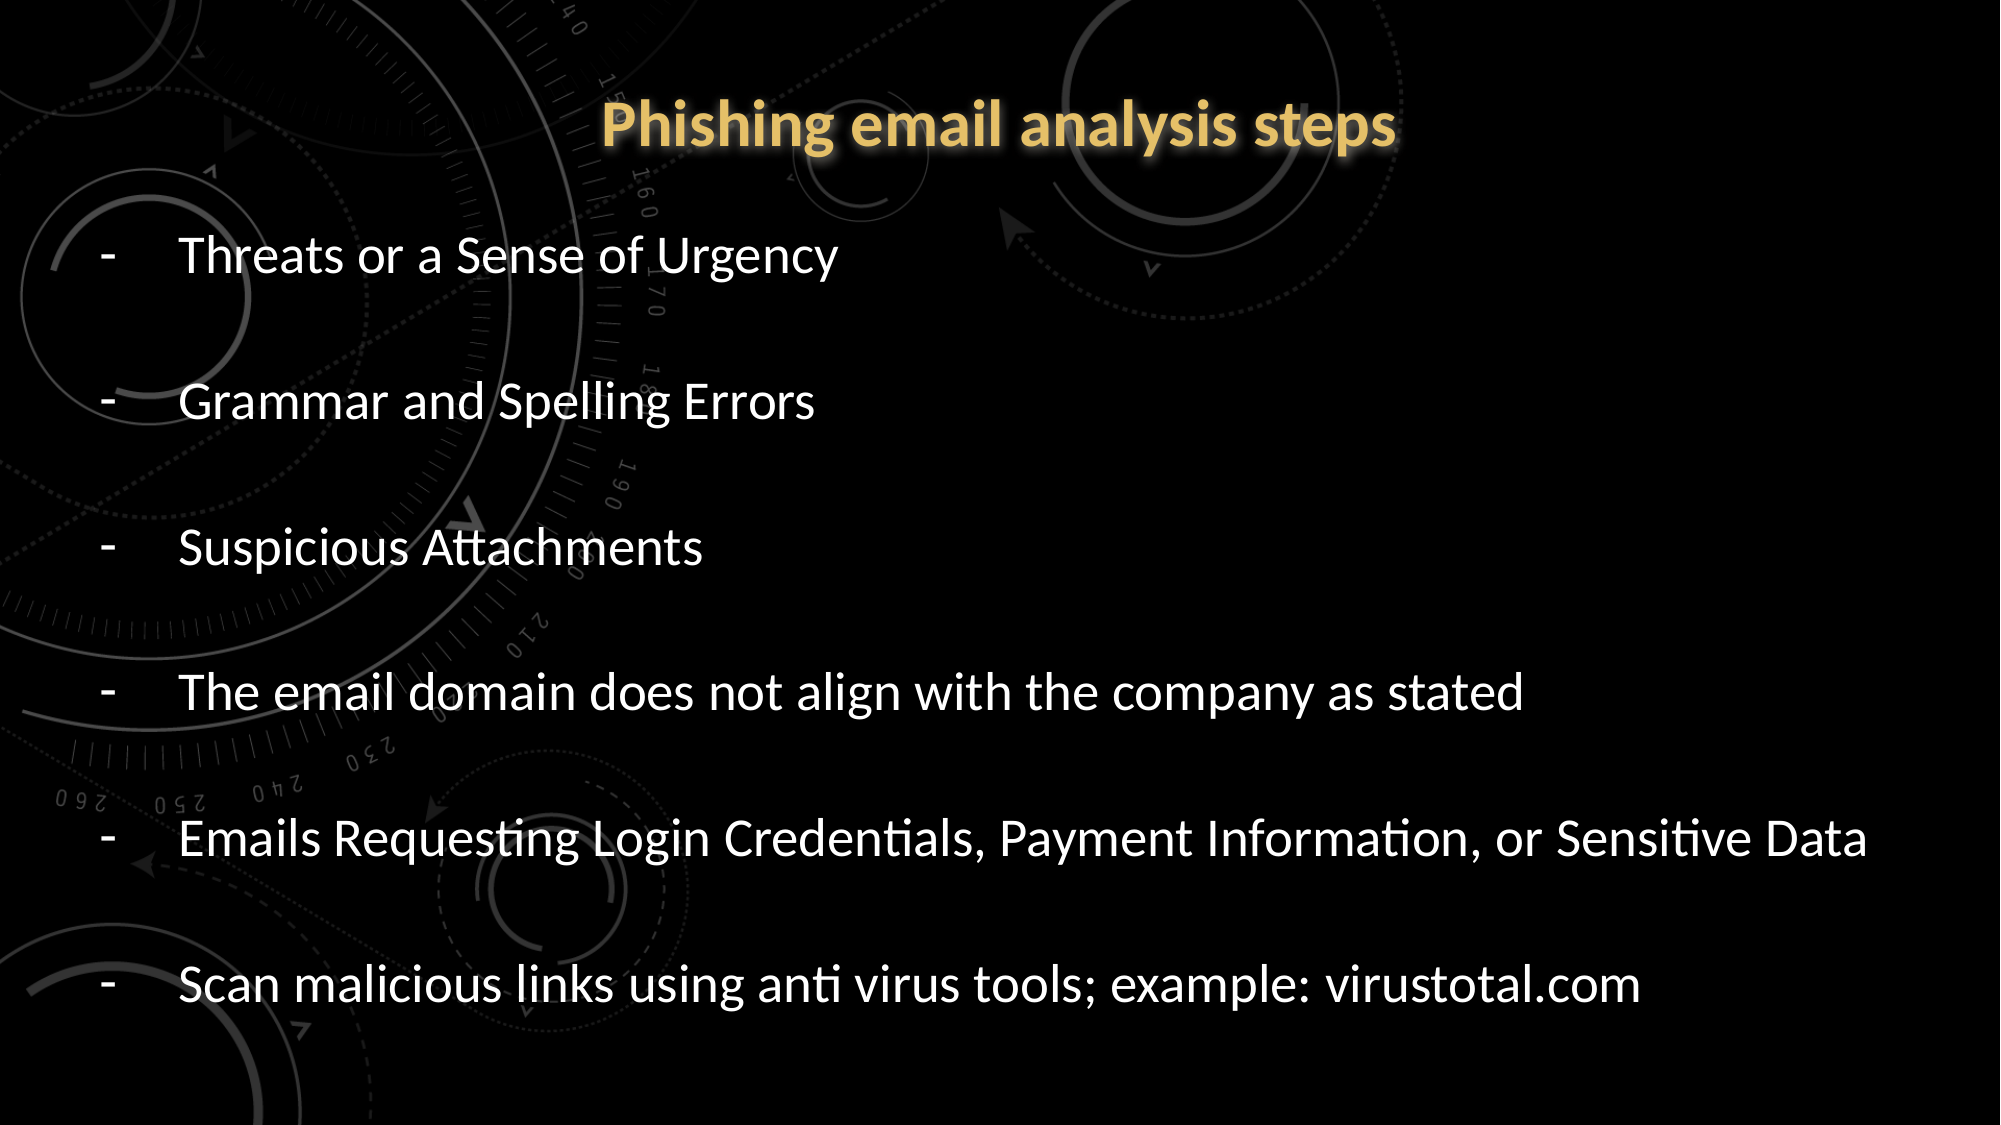

# Phishing email analysis steps
Threats or a Sense of Urgency

Grammar and Spelling Errors

Suspicious Attachments

The email domain does not align with the company as stated

Emails Requesting Login Credentials, Payment Information, or Sensitive Data

Scan malicious links using anti virus tools; example: virustotal.com